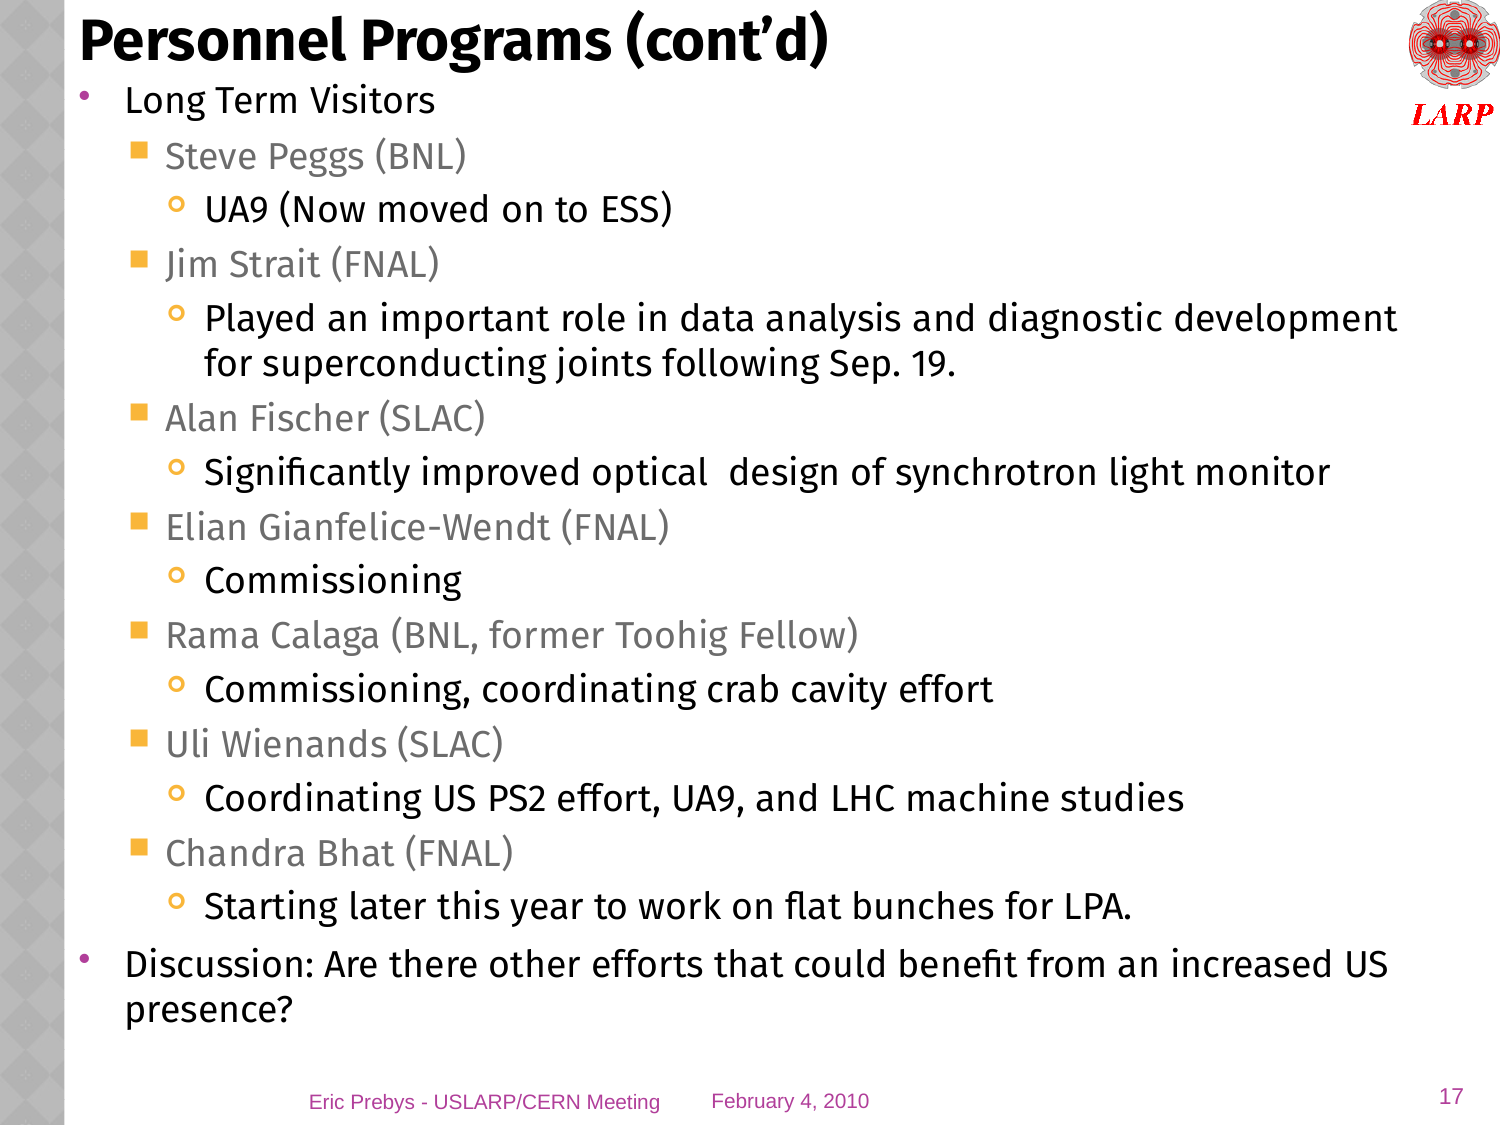

# Personnel Programs (cont’d)
Long Term Visitors
Steve Peggs (BNL)
UA9 (Now moved on to ESS)
Jim Strait (FNAL)
Played an important role in data analysis and diagnostic development for superconducting joints following Sep. 19.
Alan Fischer (SLAC)
Significantly improved optical  design of synchrotron light monitor
Elian Gianfelice-Wendt (FNAL)
Commissioning
Rama Calaga (BNL, former Toohig Fellow)
Commissioning, coordinating crab cavity effort
Uli Wienands (SLAC)
Coordinating US PS2 effort, UA9, and LHC machine studies
Chandra Bhat (FNAL)
Starting later this year to work on flat bunches for LPA.
Discussion: Are there other efforts that could benefit from an increased US presence?

17
Eric Prebys - USLARP/CERN Meeting
February 4, 2010